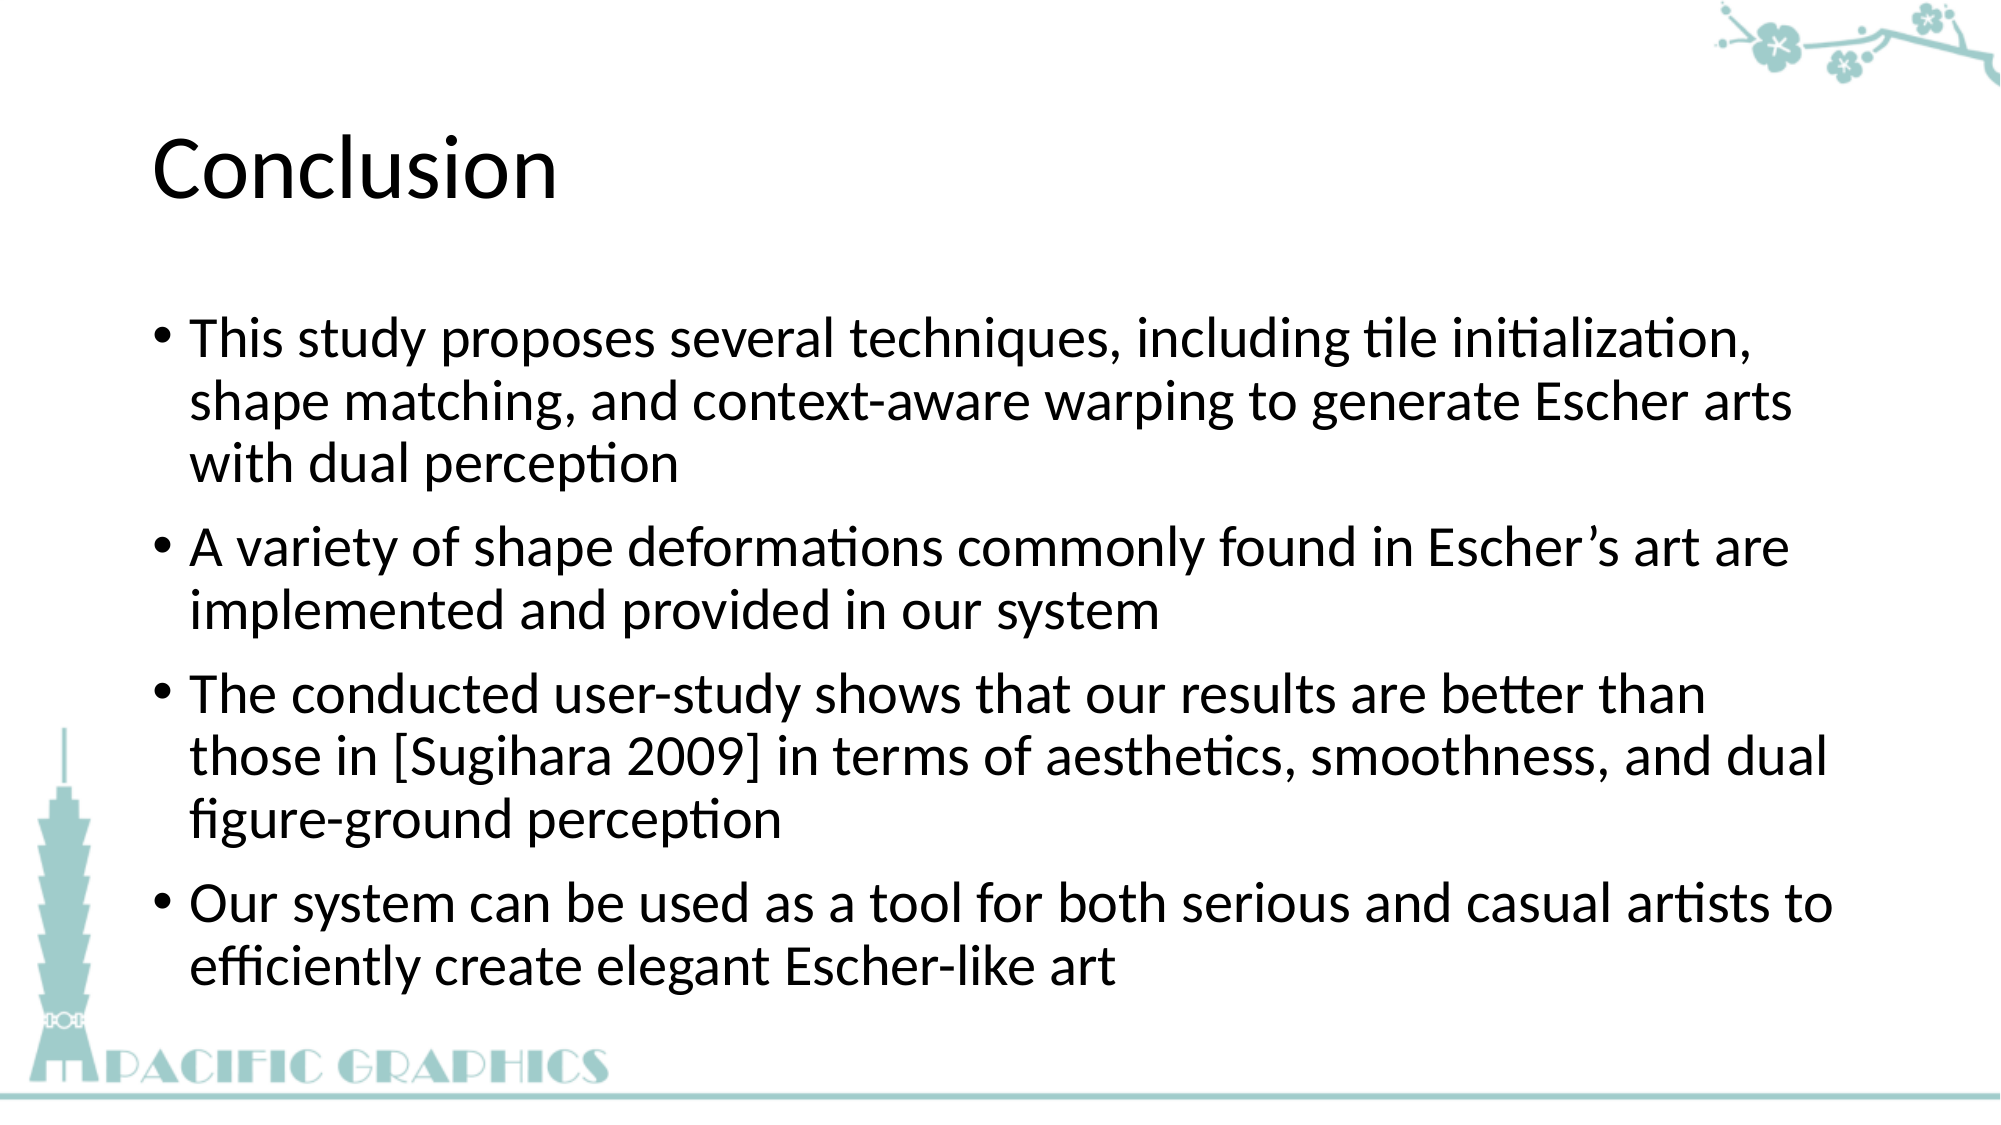

# Conclusion
This study proposes several techniques, including tile initialization, shape matching, and context-aware warping to generate Escher arts with dual perception
A variety of shape deformations commonly found in Escher’s art are implemented and provided in our system
The conducted user-study shows that our results are better than  those in [Sugihara 2009] in terms of aesthetics, smoothness, and dual figure-ground perception
Our system can be used as a tool for both serious and casual artists to efficiently create elegant Escher-like art